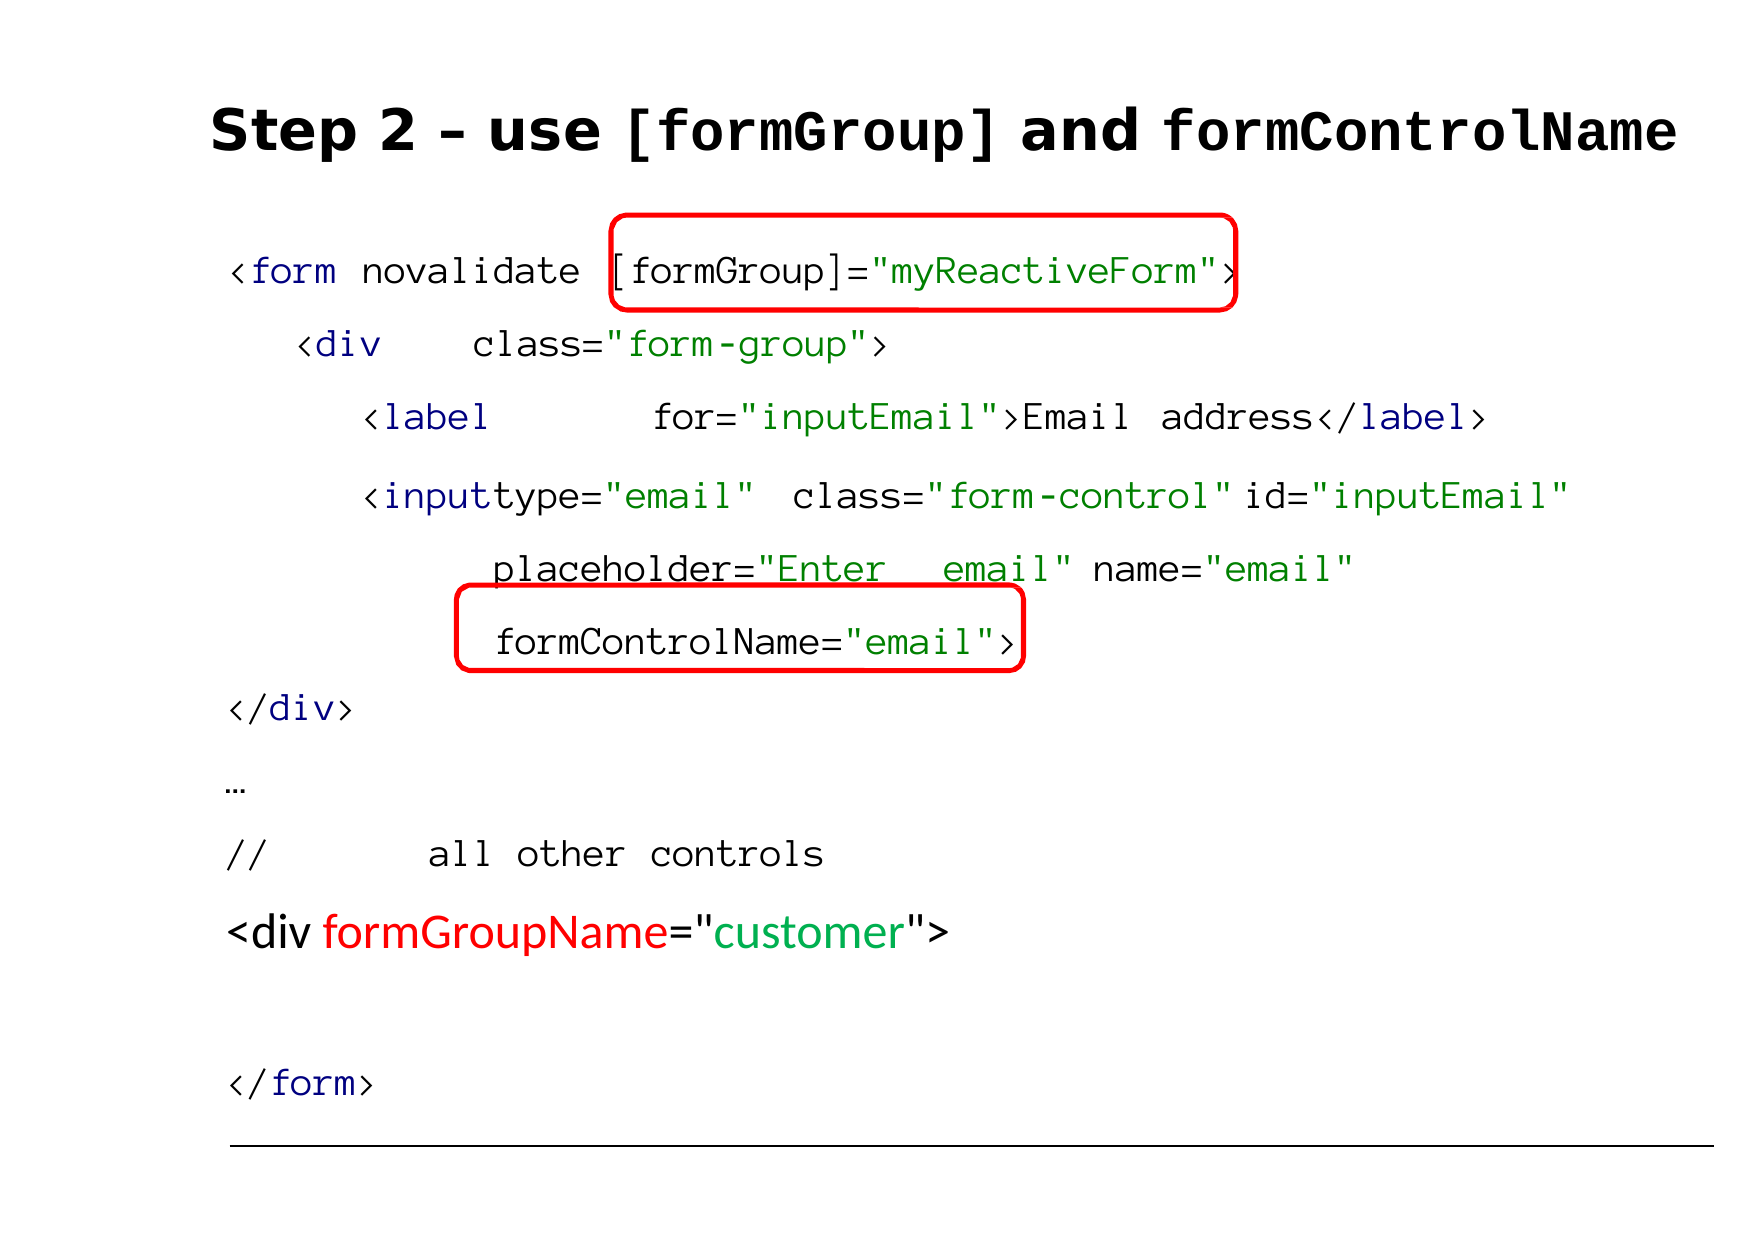

Step 2 – use [formGroup] and formControlName

<form	novalidate	[formGroup]="myReactiveForm">
<div	class="form‐group">
<label	for="inputEmail">Email	address</label>
<input	type="email"	class="form‐control"	id="inputEmail" placeholder="Enter	email"	name="email" formControlName="email">
</div>
…
//	all	other	controls
<div formGroupName="customer">

</form>